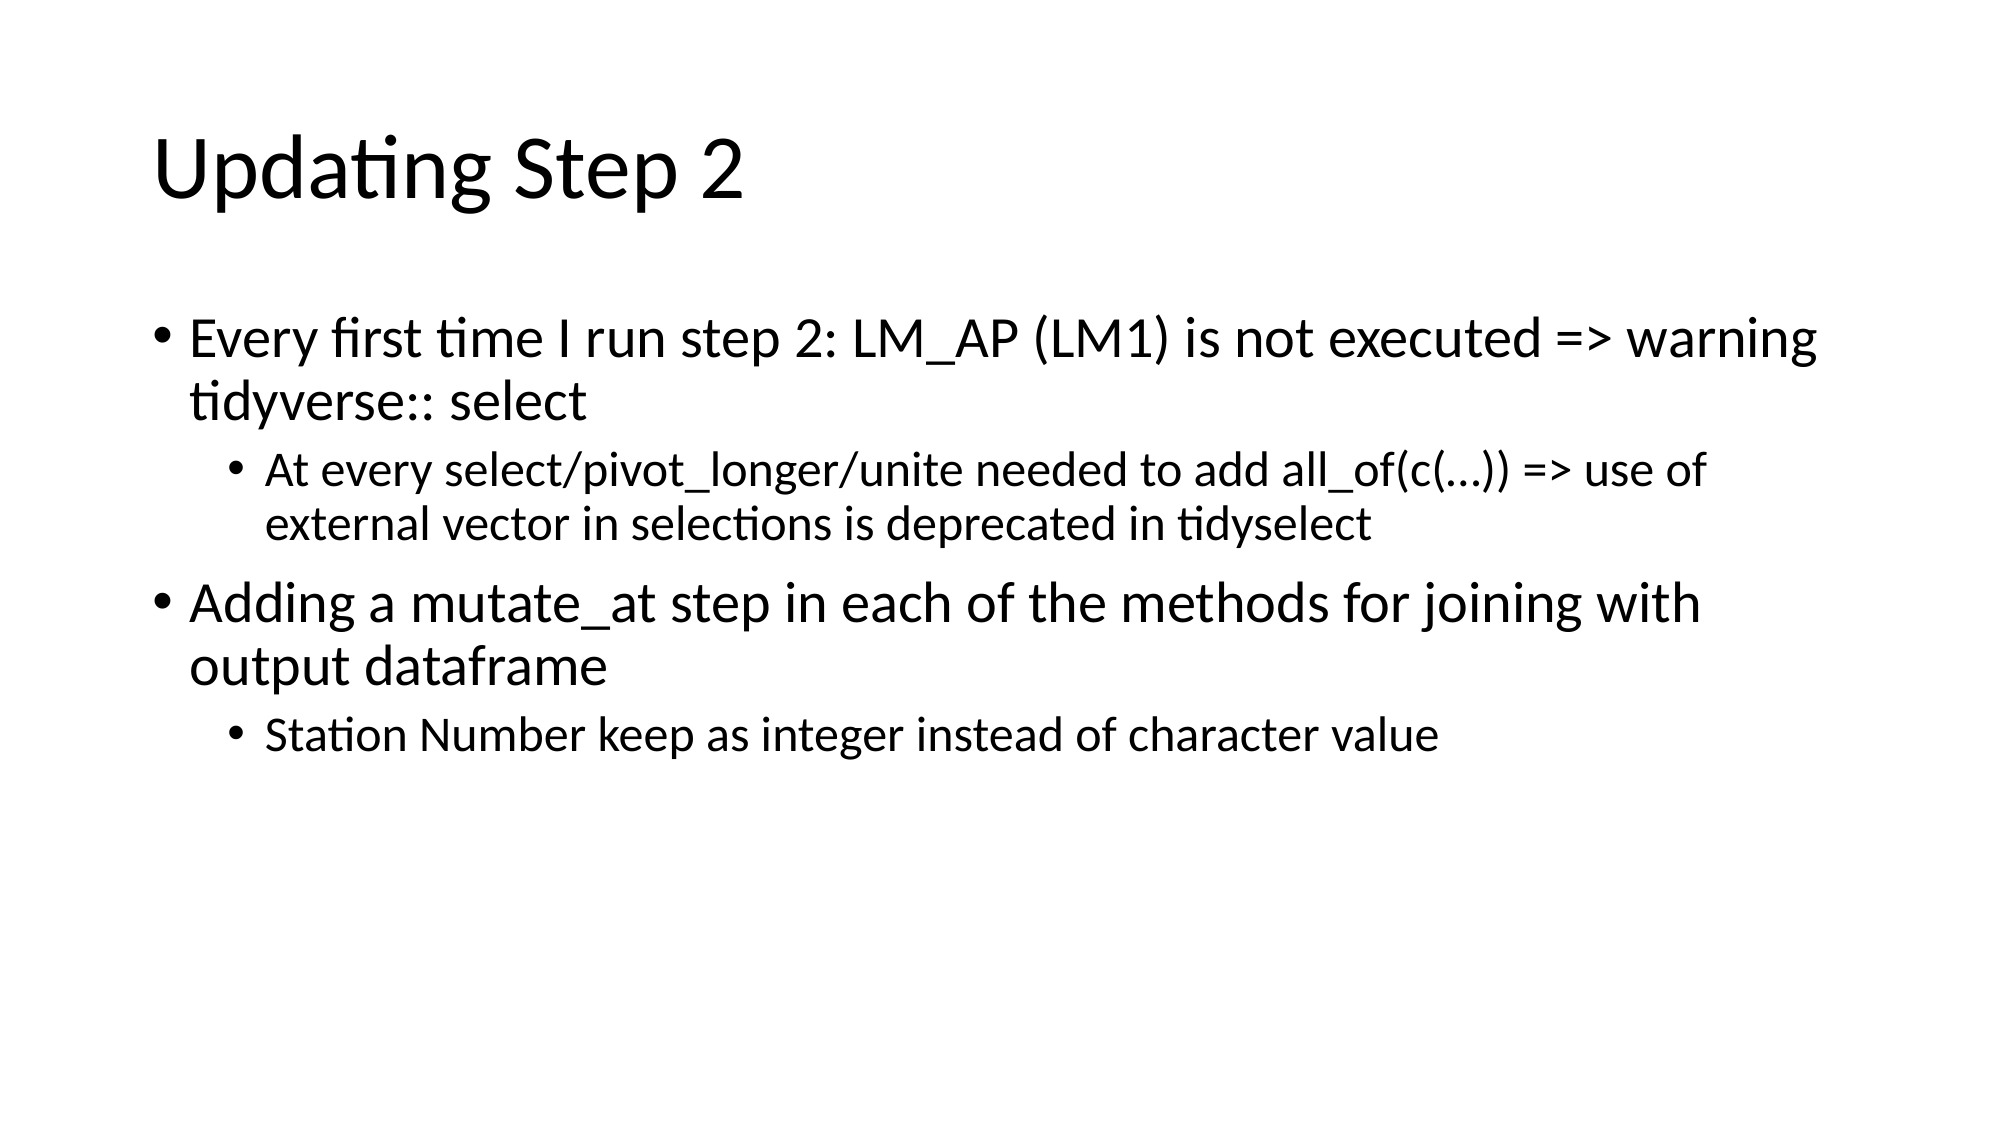

# Updating Step 2
Every first time I run step 2: LM_AP (LM1) is not executed => warning tidyverse:: select
At every select/pivot_longer/unite needed to add all_of(c(…)) => use of external vector in selections is deprecated in tidyselect
Adding a mutate_at step in each of the methods for joining with output dataframe
Station Number keep as integer instead of character value